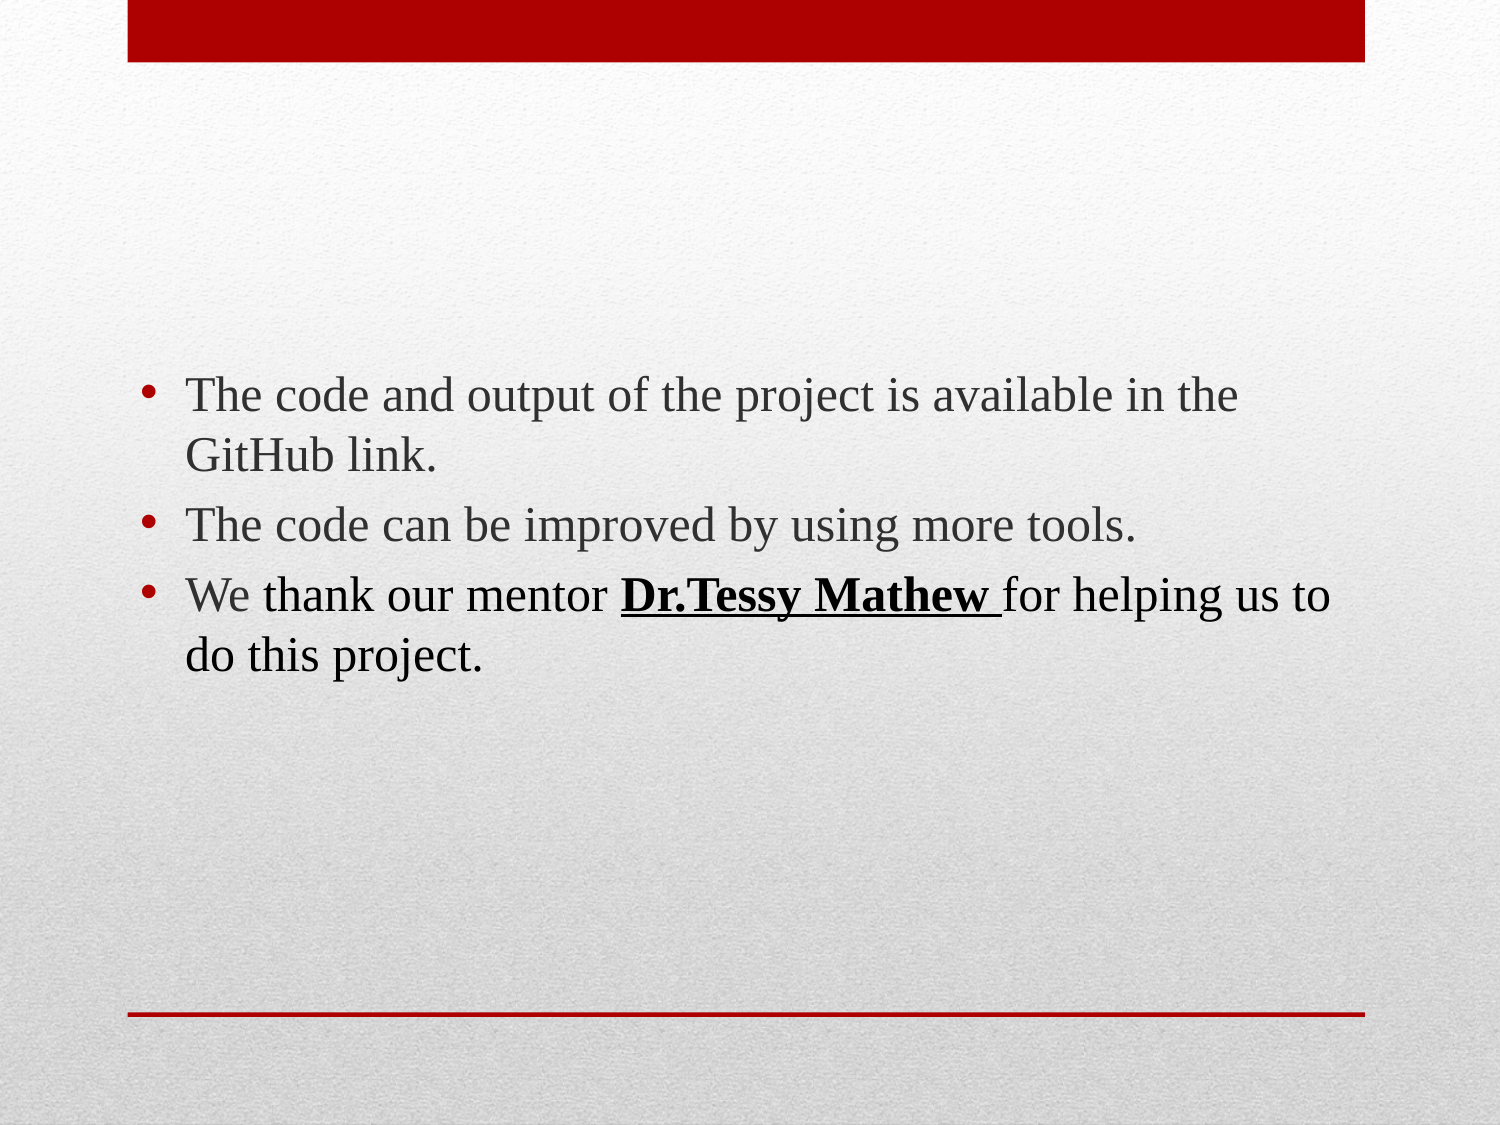

The code and output of the project is available in the GitHub link.
The code can be improved by using more tools.
We thank our mentor Dr.Tessy Mathew for helping us to do this project.